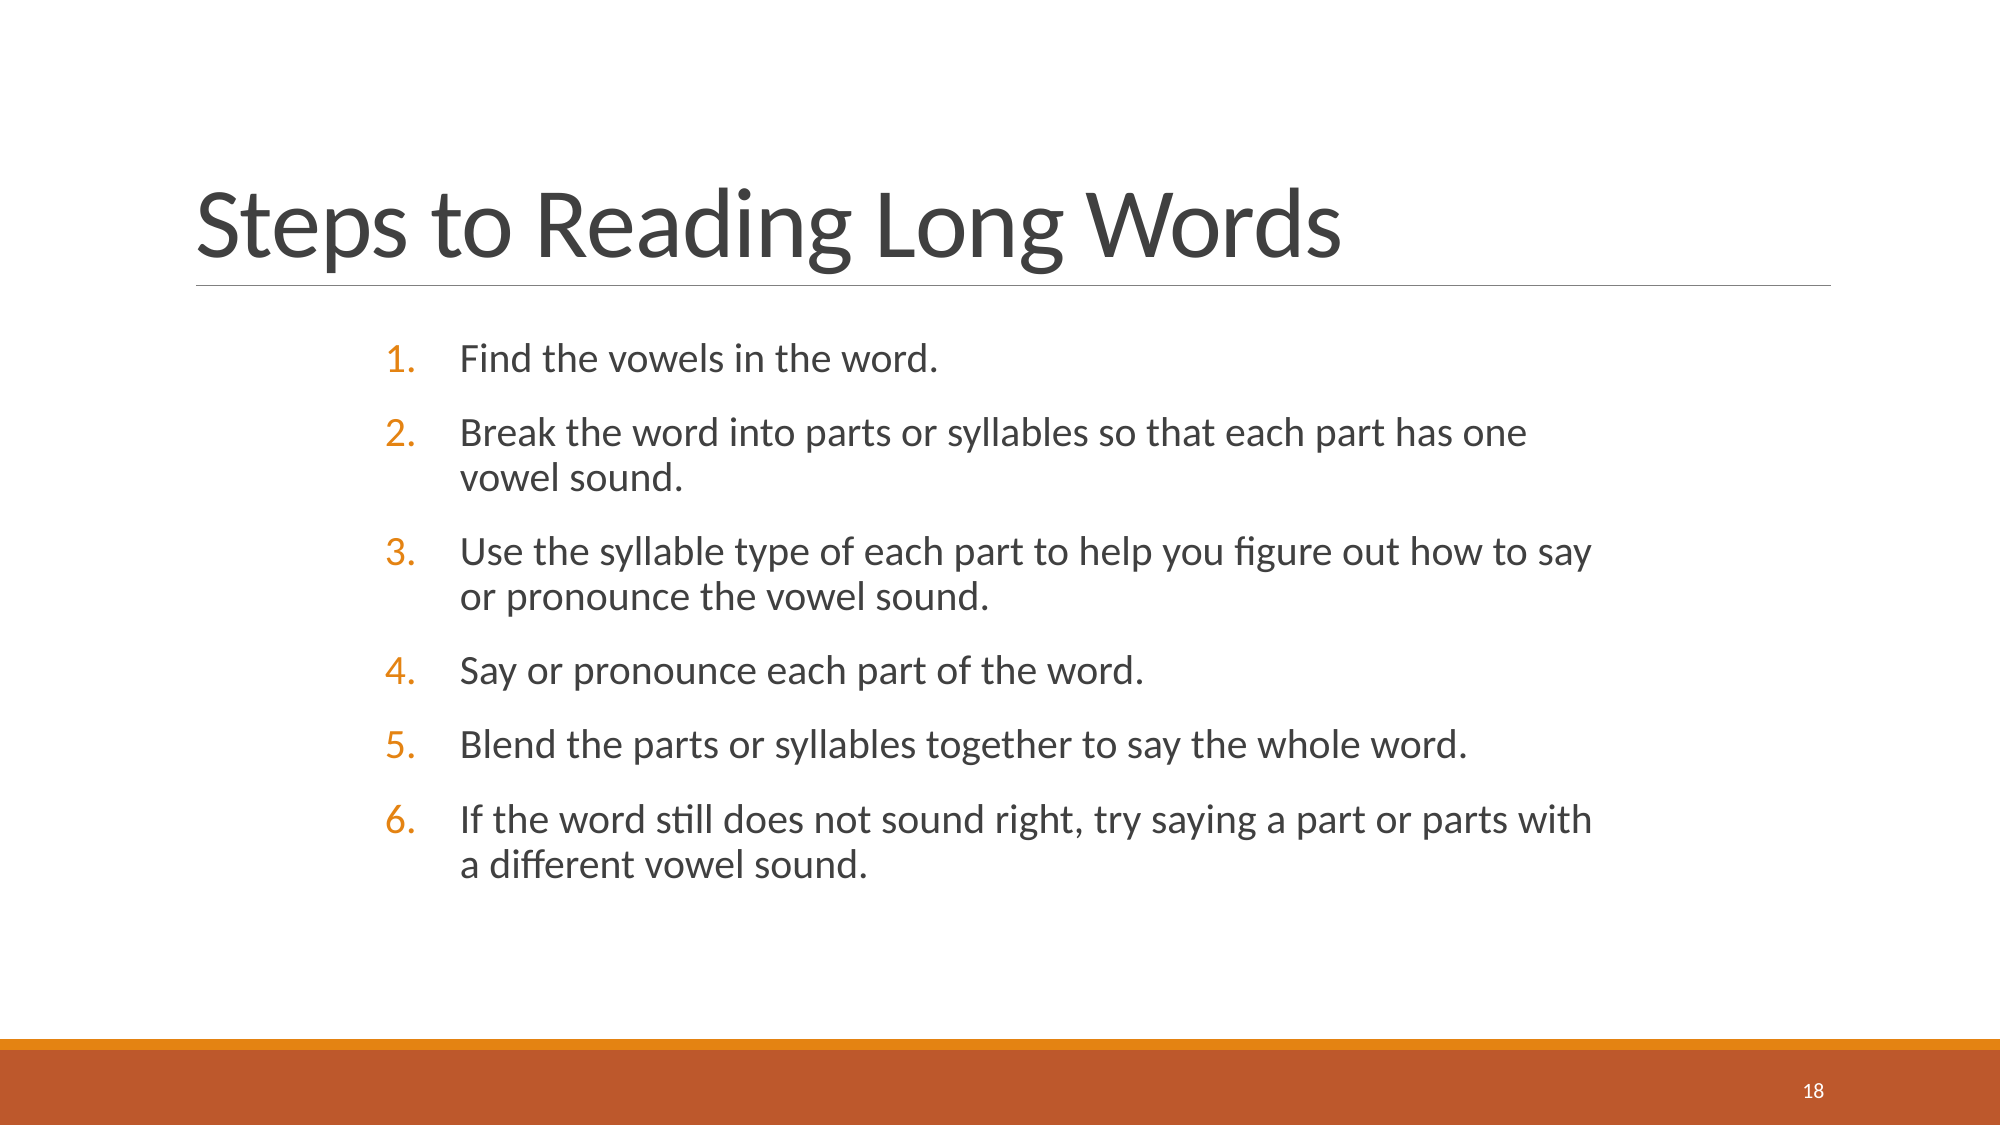

# Steps to Reading Long Words
Find the vowels in the word.
Break the word into parts or syllables so that each part has one vowel sound.
Use the syllable type of each part to help you figure out how to say or pronounce the vowel sound.
Say or pronounce each part of the word.
Blend the parts or syllables together to say the whole word.
If the word still does not sound right, try saying a part or parts with a different vowel sound.
18